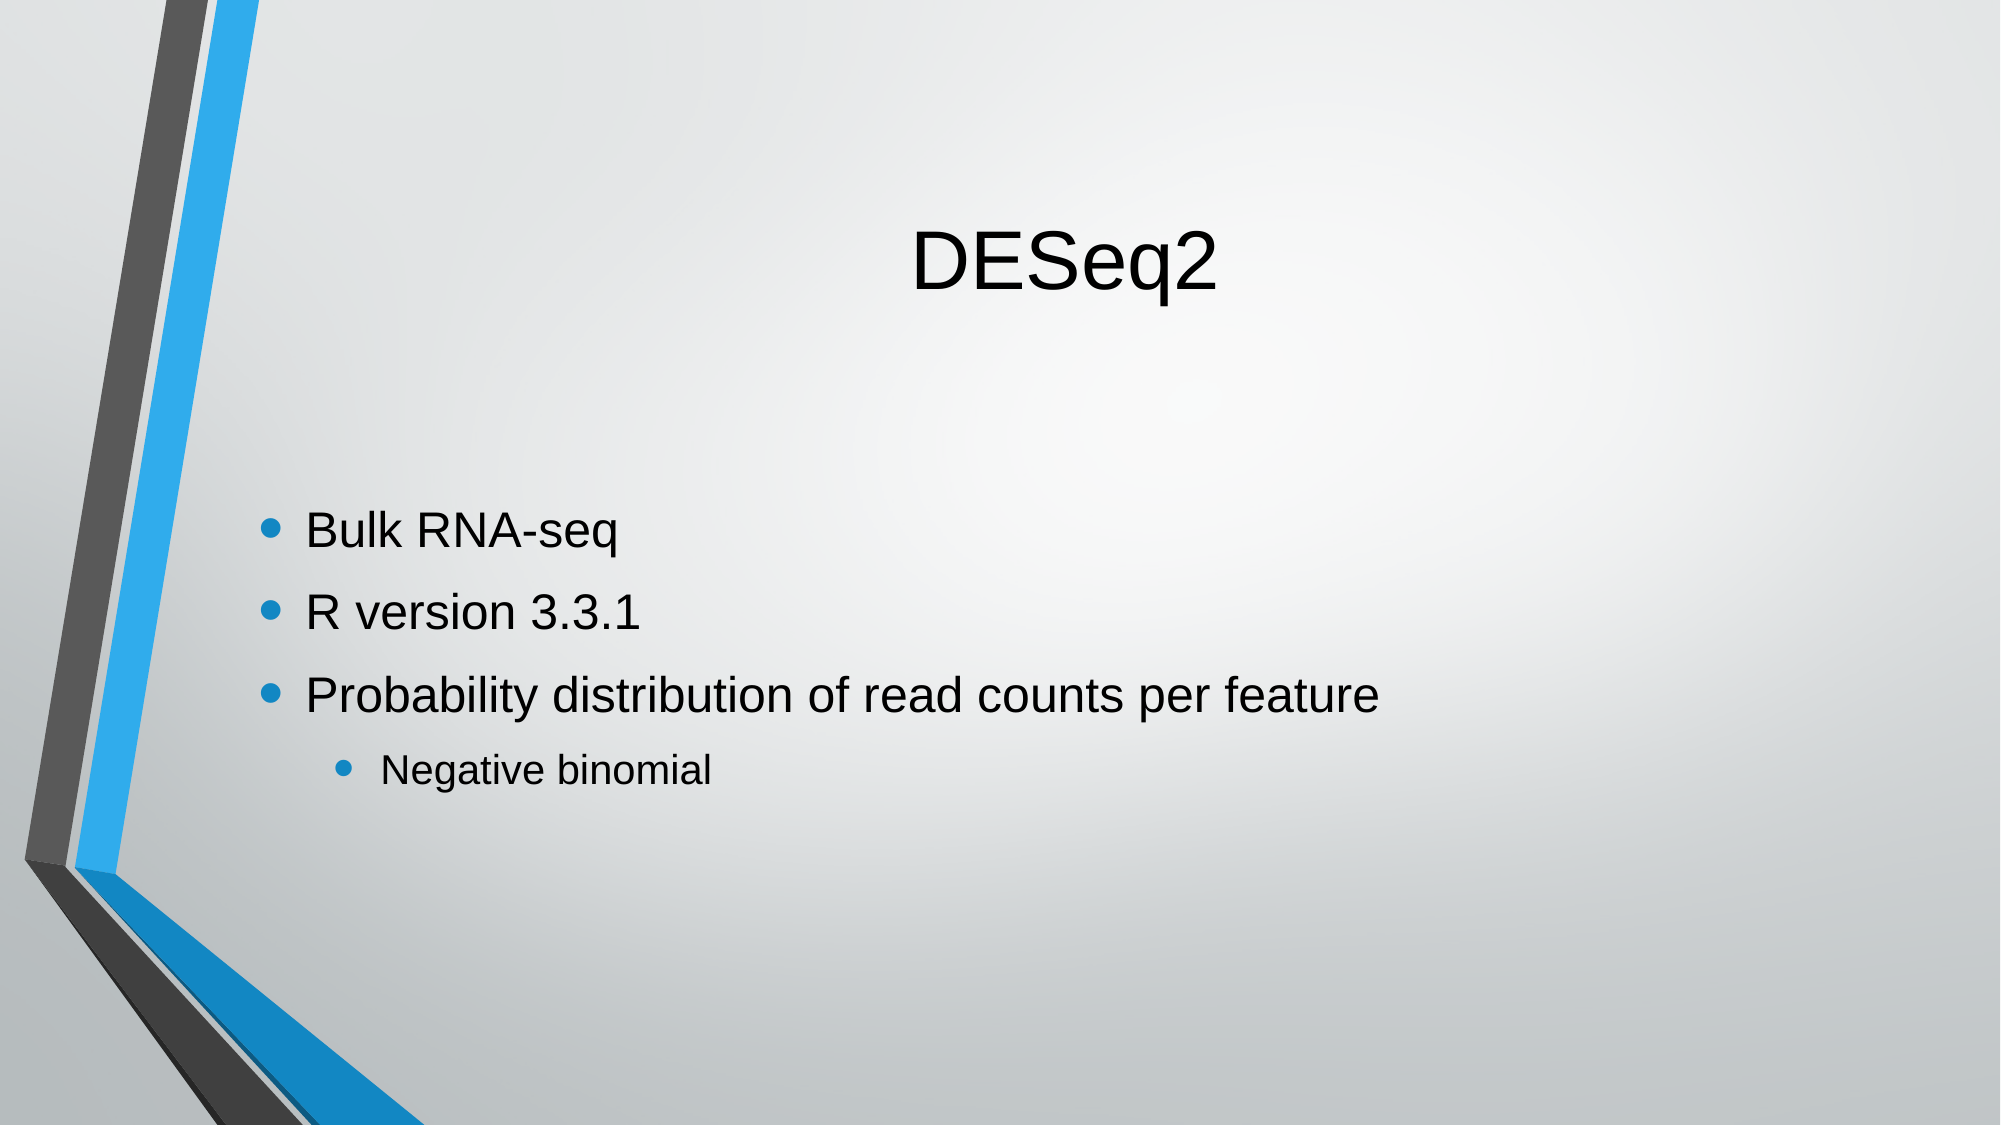

# DESeq2
Bulk RNA-seq
R version 3.3.1
Probability distribution of read counts per feature
Negative binomial